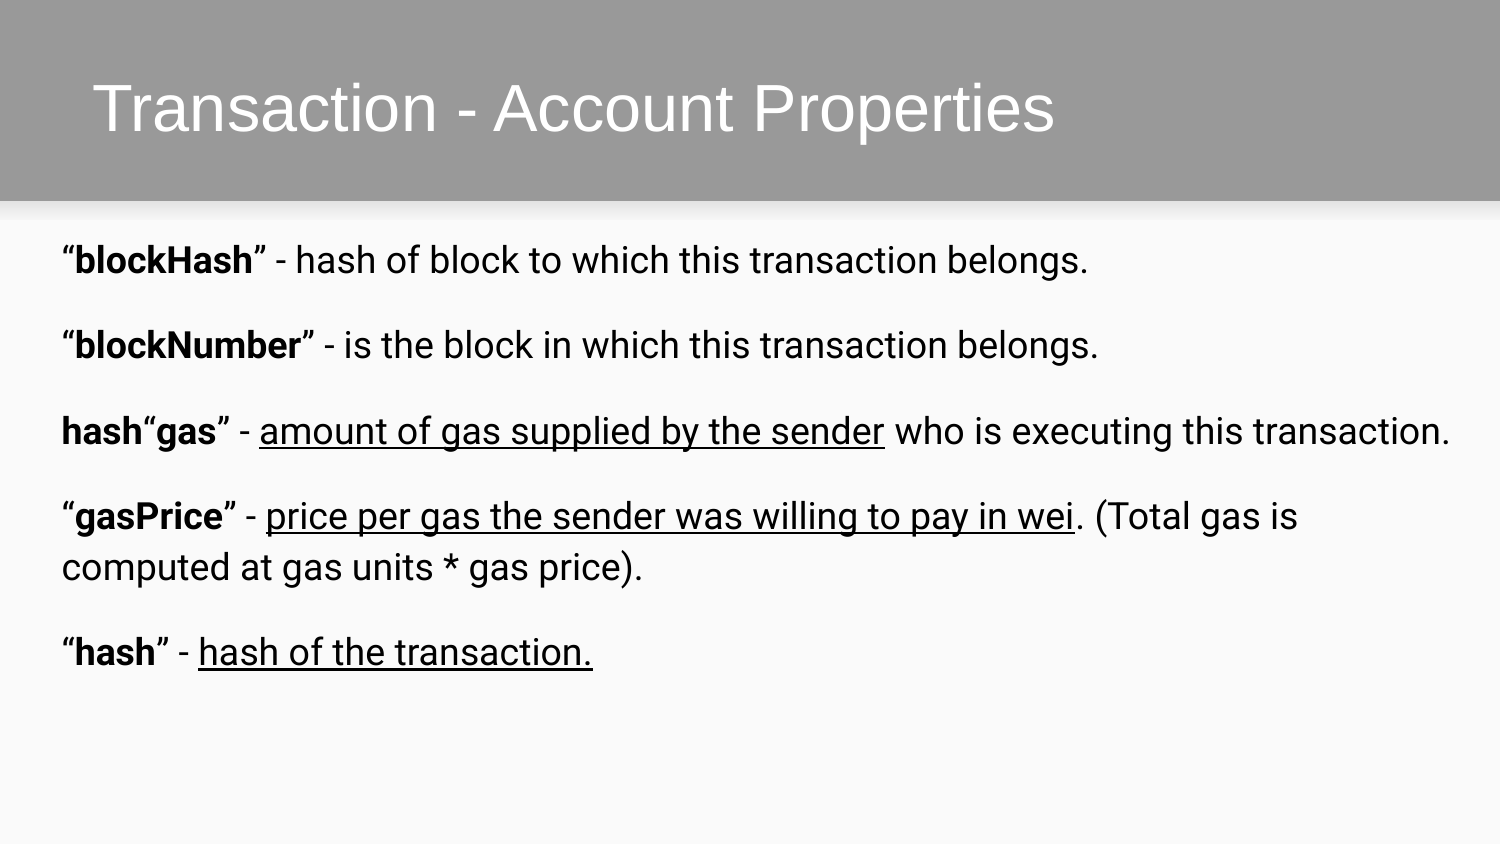

# Transaction - Account Properties
“blockHash” - hash of block to which this transaction belongs.
“blockNumber” - is the block in which this transaction belongs.
hash“gas” - amount of gas supplied by the sender who is executing this transaction.
“gasPrice” - price per gas the sender was willing to pay in wei. (Total gas is computed at gas units * gas price).
“hash” - hash of the transaction.